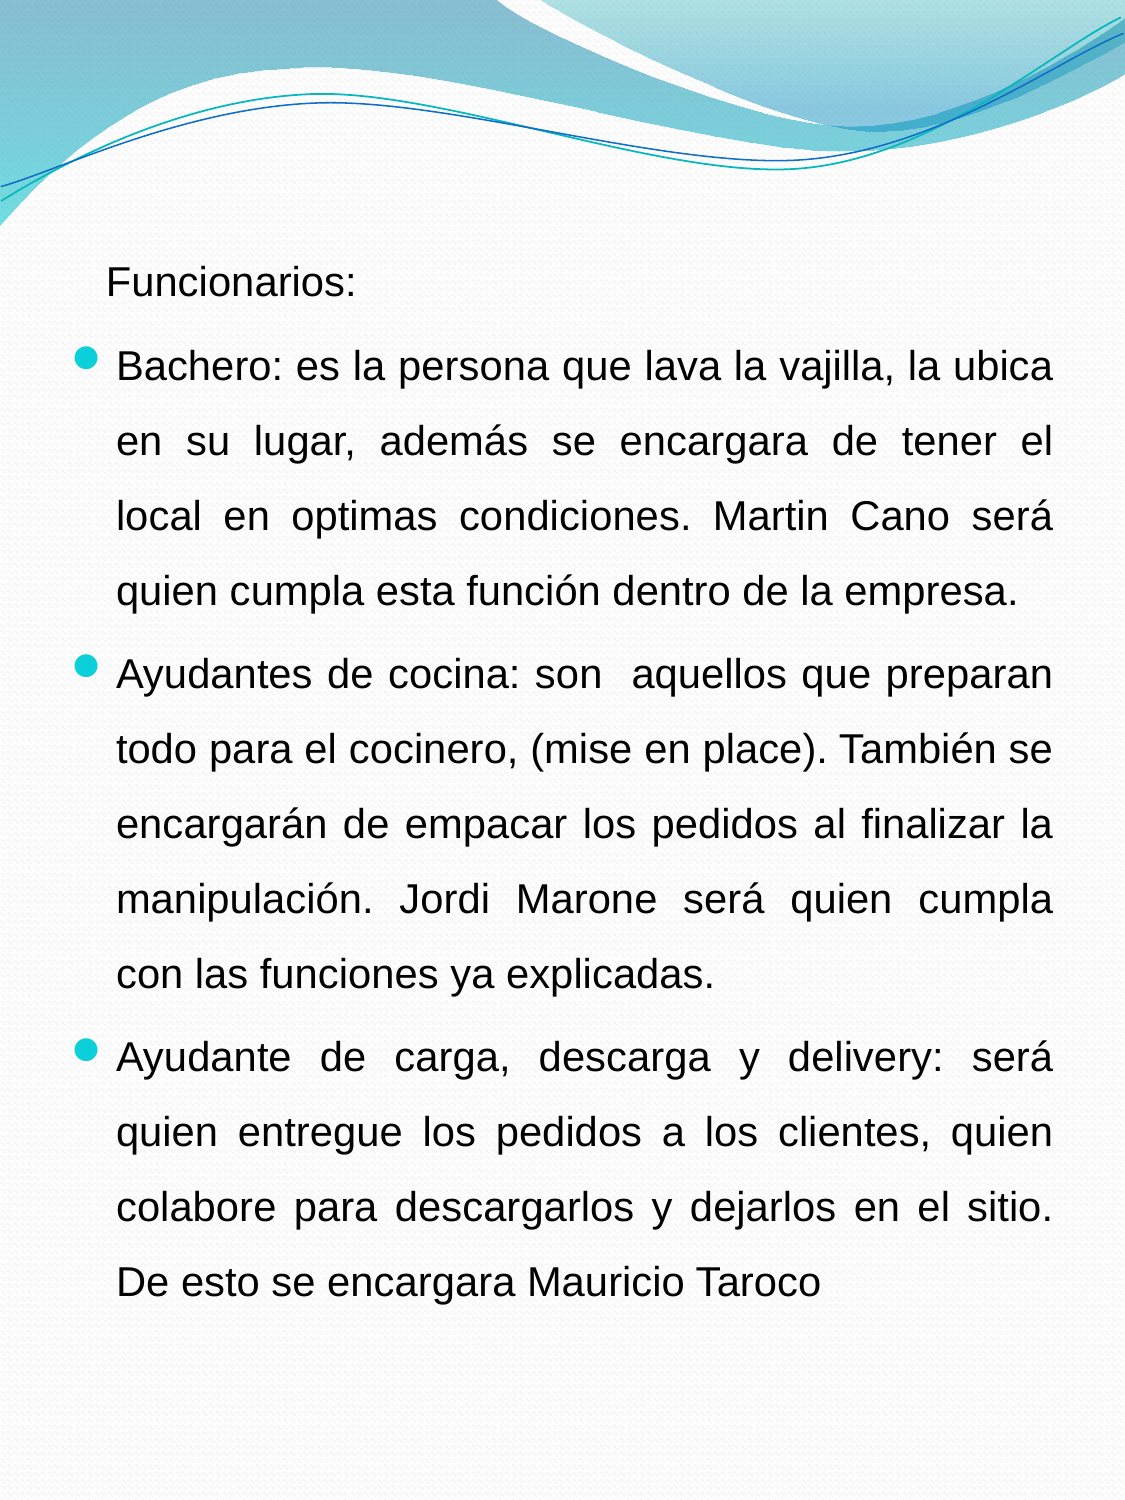

Funcionarios:
Bachero: es la persona que lava la vajilla, la ubica en su lugar, además se encargara de tener el local en optimas condiciones. Martin Cano será quien cumpla esta función dentro de la empresa.
Ayudantes de cocina: son  aquellos que preparan todo para el cocinero, (mise en place). También se encargarán de empacar los pedidos al finalizar la manipulación. Jordi Marone será quien cumpla con las funciones ya explicadas.
Ayudante de carga, descarga y delivery: será quien entregue los pedidos a los clientes, quien colabore para descargarlos y dejarlos en el sitio. De esto se encargara Mauricio Taroco